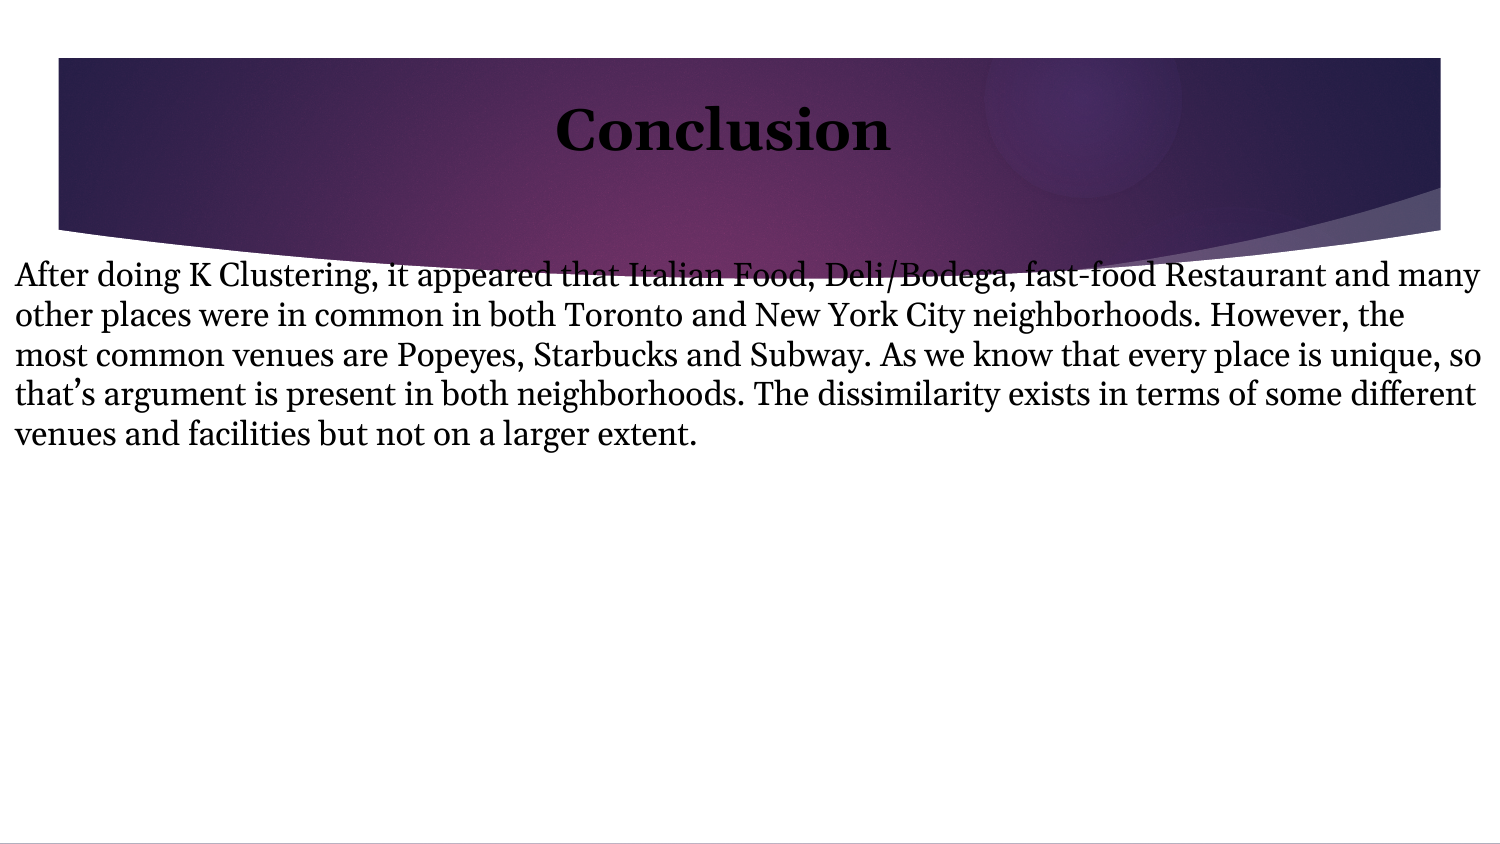

Conclusion

After doing K Clustering, it appeared that Italian Food, Deli/Bodega, fast-food Restaurant and many other places were in common in both Toronto and New York City neighborhoods. However, the most common venues are Popeyes, Starbucks and Subway. As we know that every place is unique, so that’s argument is present in both neighborhoods. The dissimilarity exists in terms of some different venues and facilities but not on a larger extent.